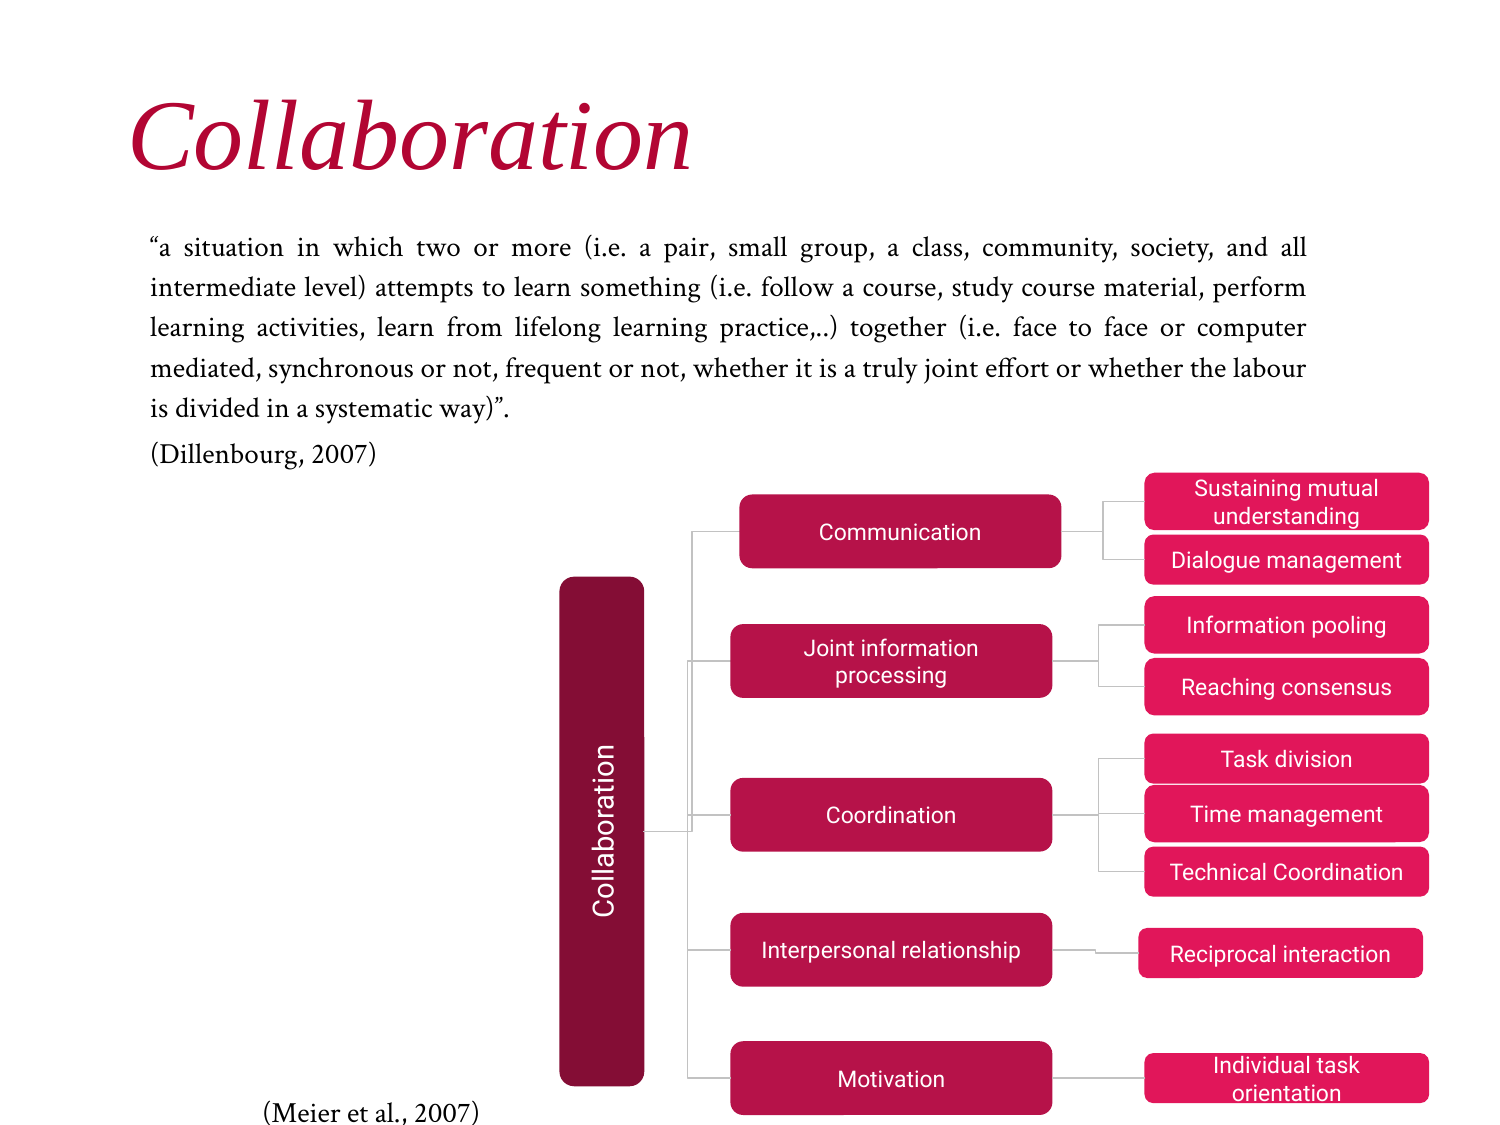

# Collaboration

“a situation in which two or more (i.e. a pair, small group, a class, community, society, and all intermediate level) attempts to learn something (i.e. follow a course, study course material, perform learning activities, learn from lifelong learning practice,..) together (i.e. face to face or computer mediated, synchronous or not, frequent or not, whether it is a truly joint effort or whether the labour is divided in a systematic way)”.
(Dillenbourg, 2007)

Sustaining mutual understanding
Communication
Dialogue management
Information pooling
Joint information processing
Reaching consensus
Task division
Coordination
Time management
Collaboration
Technical Coordination
Interpersonal relationship
Reciprocal interaction
Motivation
Individual task orientation
(Meier et al., 2007)